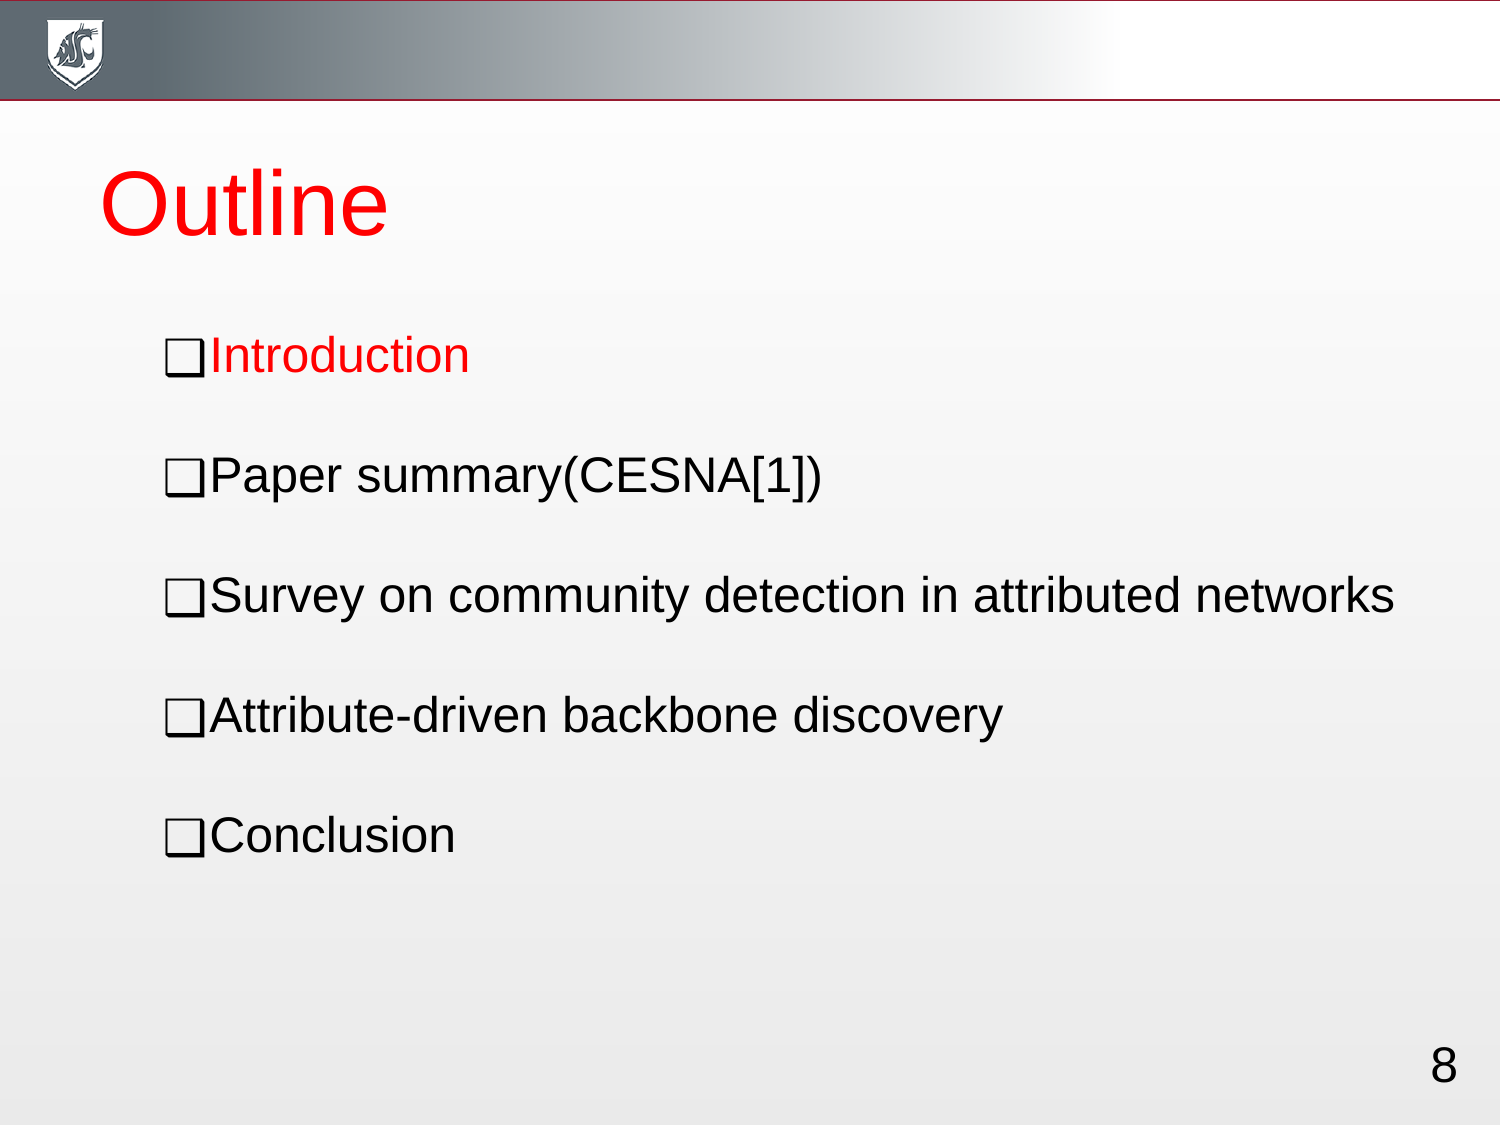

Outline
Introduction

Paper summary(CESNA[1])

Survey on community detection in attributed networks

Attribute-driven backbone discovery

Conclusion

8